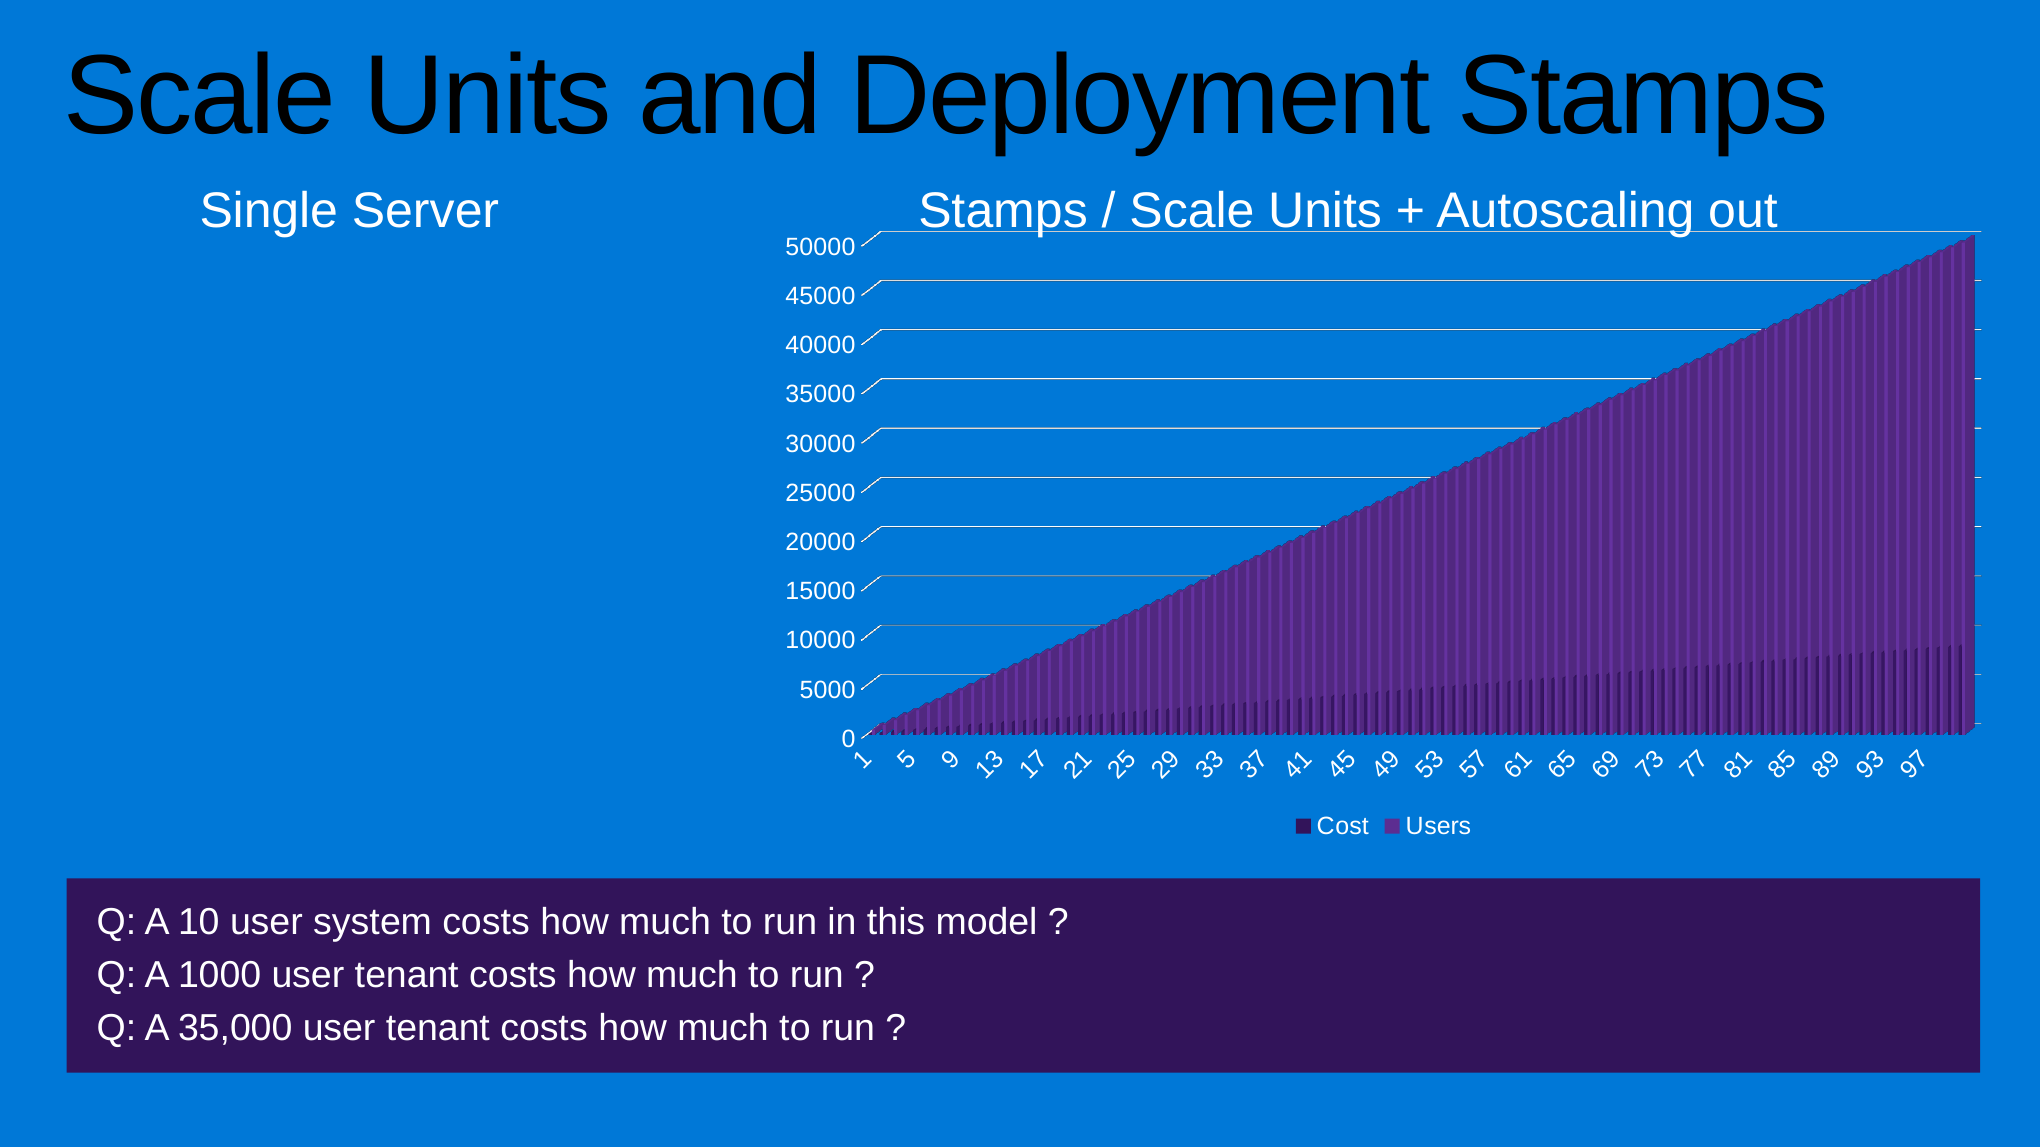

# Scale Units and Deployment Stamps
Single Server
Stamps / Scale Units + Autoscaling out

[unsupported chart]

Q: A 10 user system costs how much to run in this model ?
Q: A 1000 user tenant costs how much to run ?
Q: A 35,000 user tenant costs how much to run ?